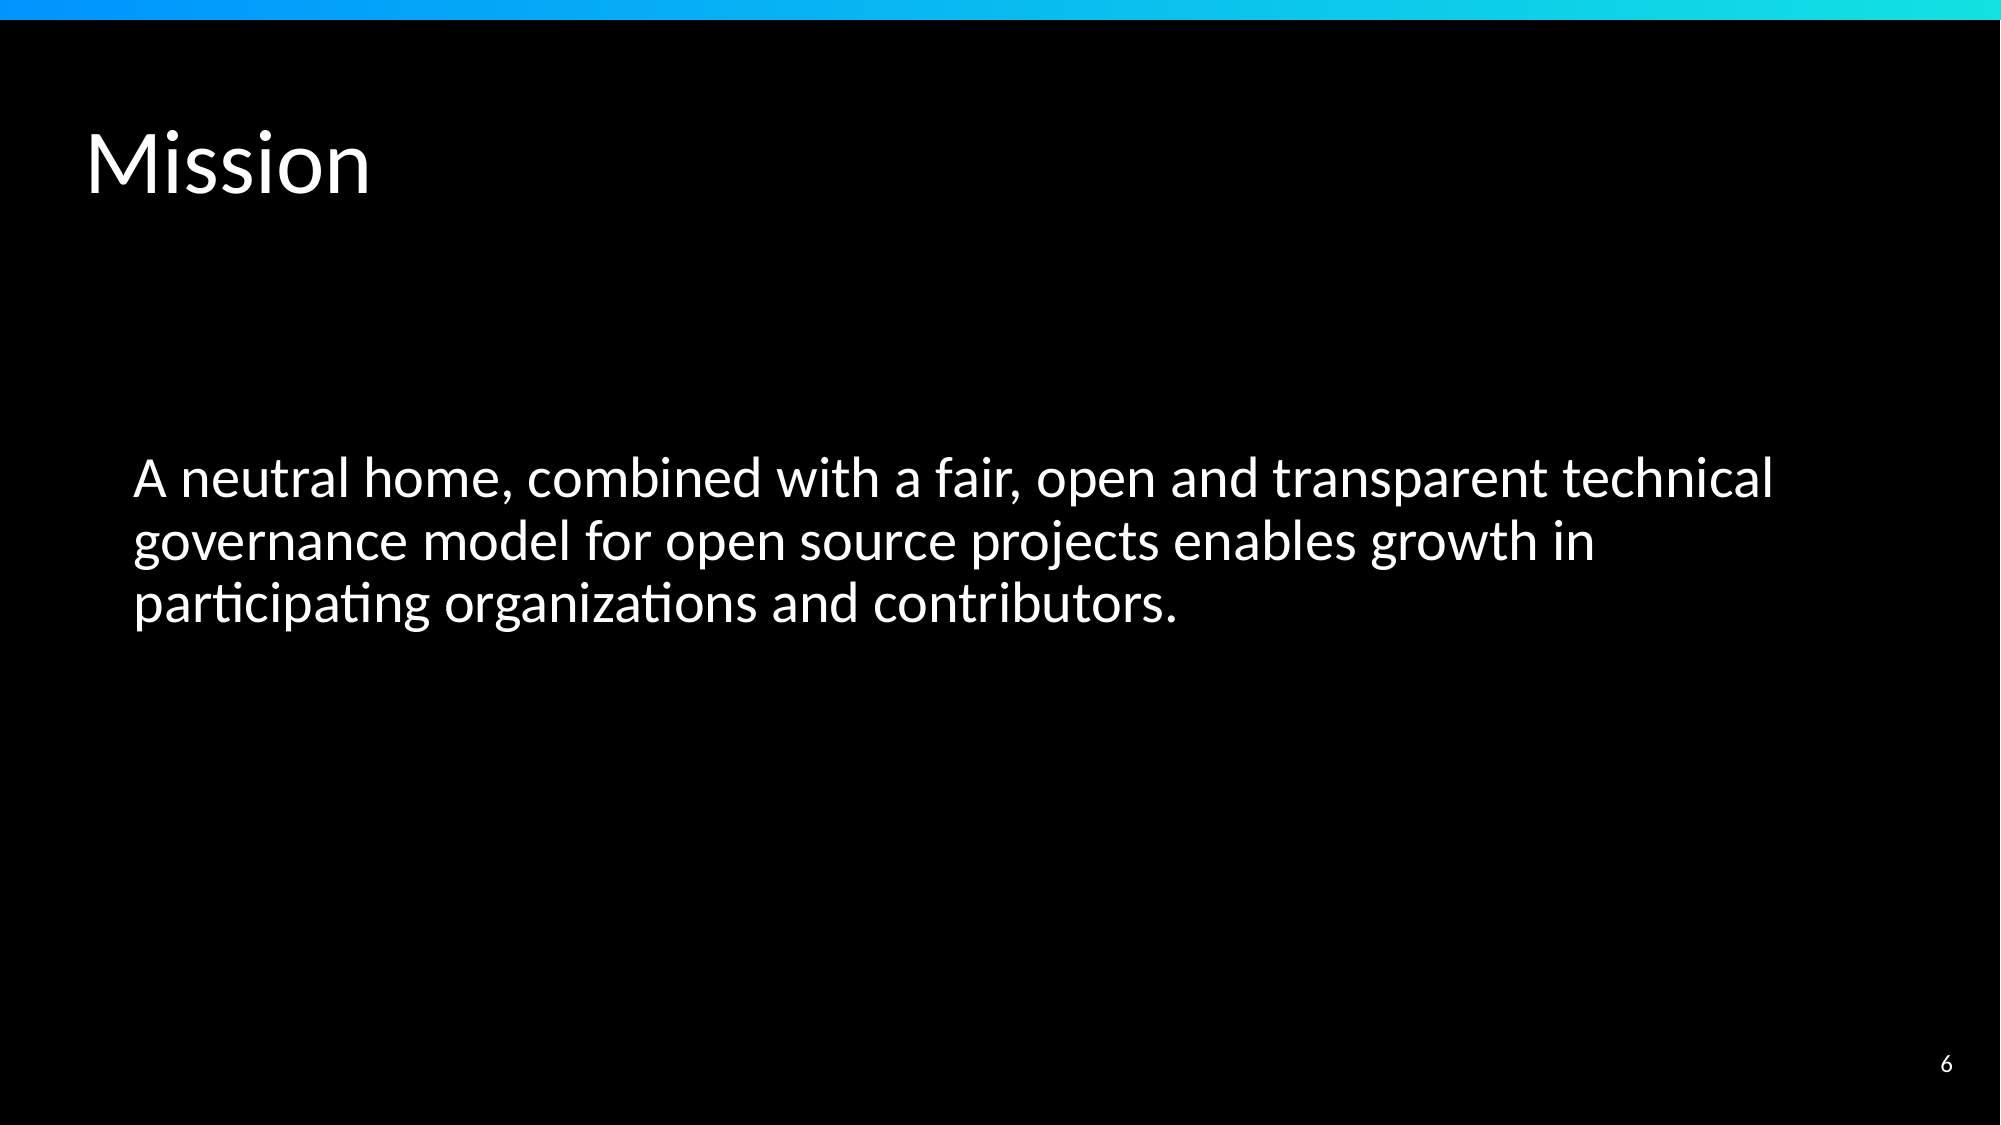

# Mission

A neutral home, combined with a fair, open and transparent technical governance model for open source projects enables growth in participating organizations and contributors.

6